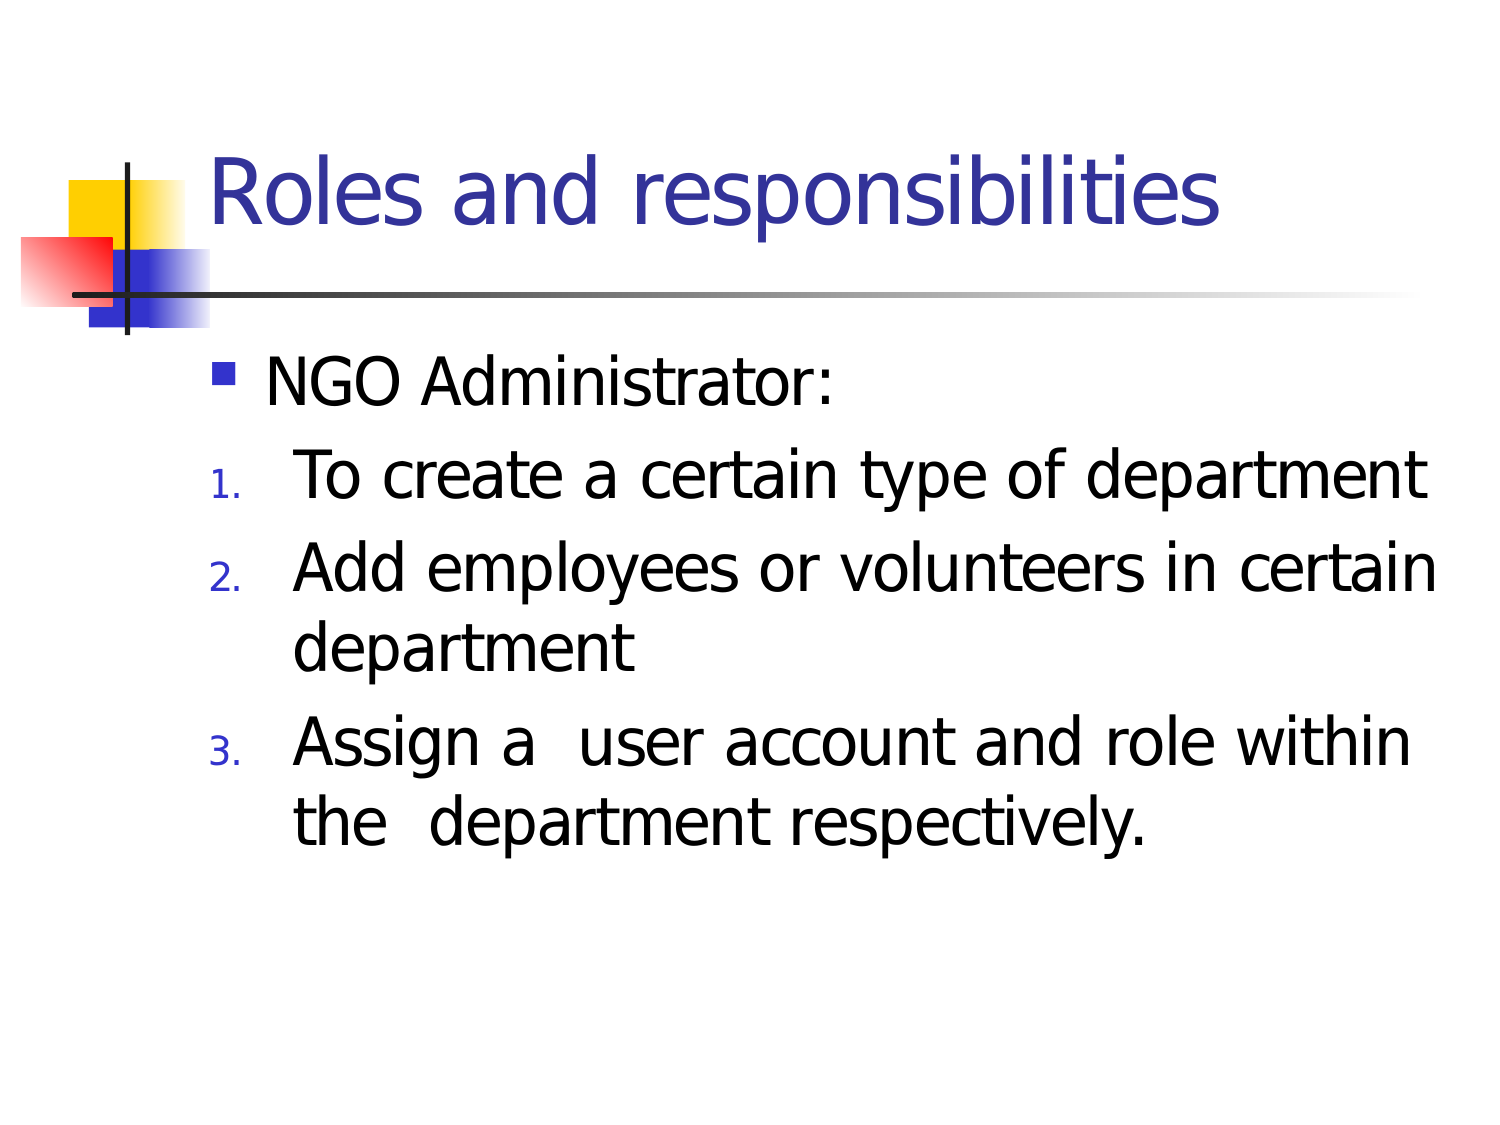

# Roles and responsibilities
NGO Administrator:
To create a certain type of department
Add employees or volunteers in certain department
Assign a  user account and role within the  department respectively.